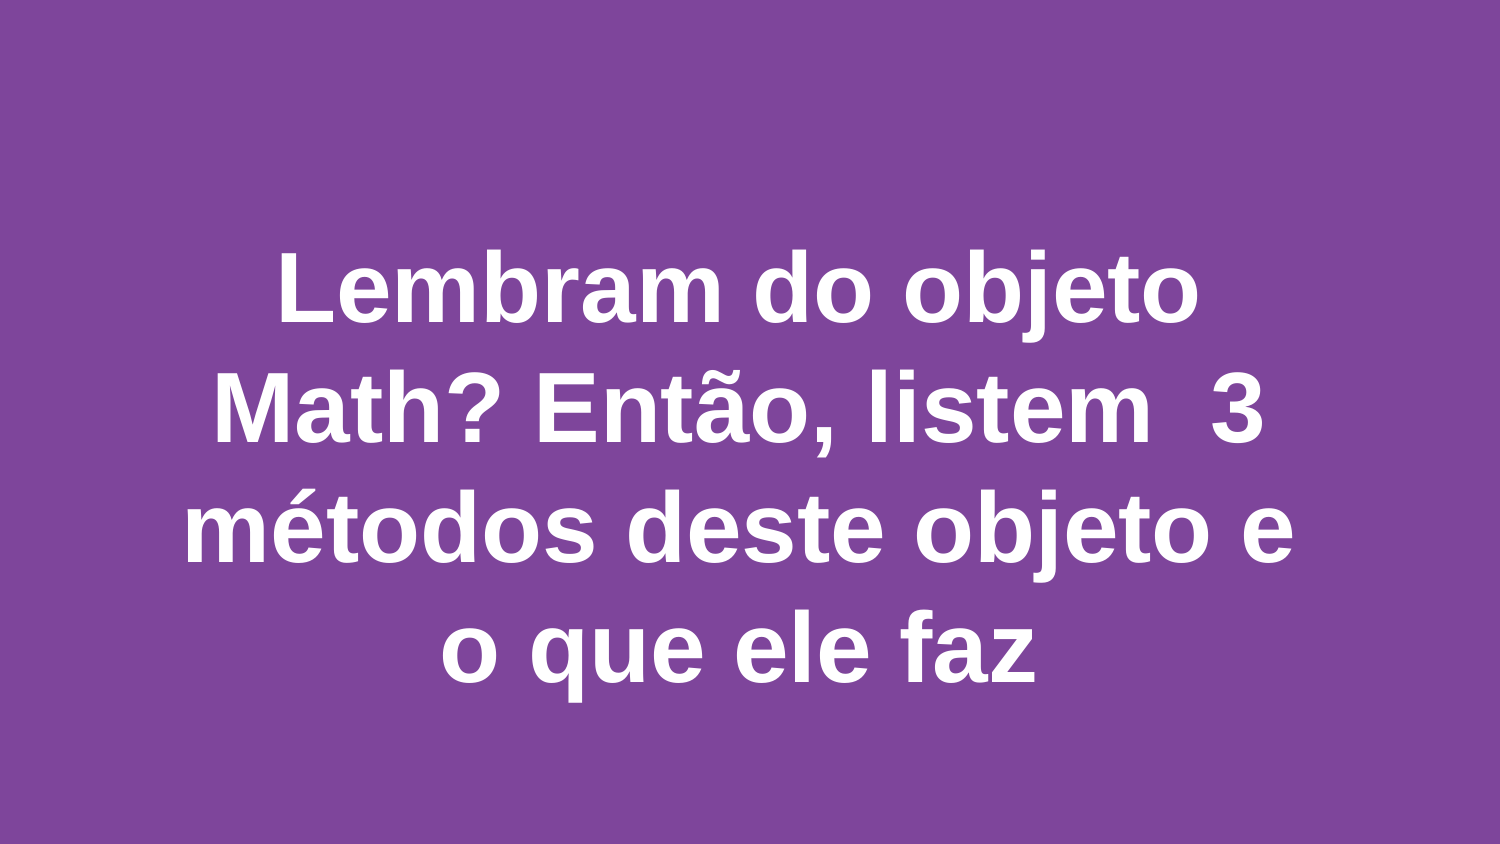

Lembram do objeto Math? Então, listem  3 métodos deste objeto e o que ele faz